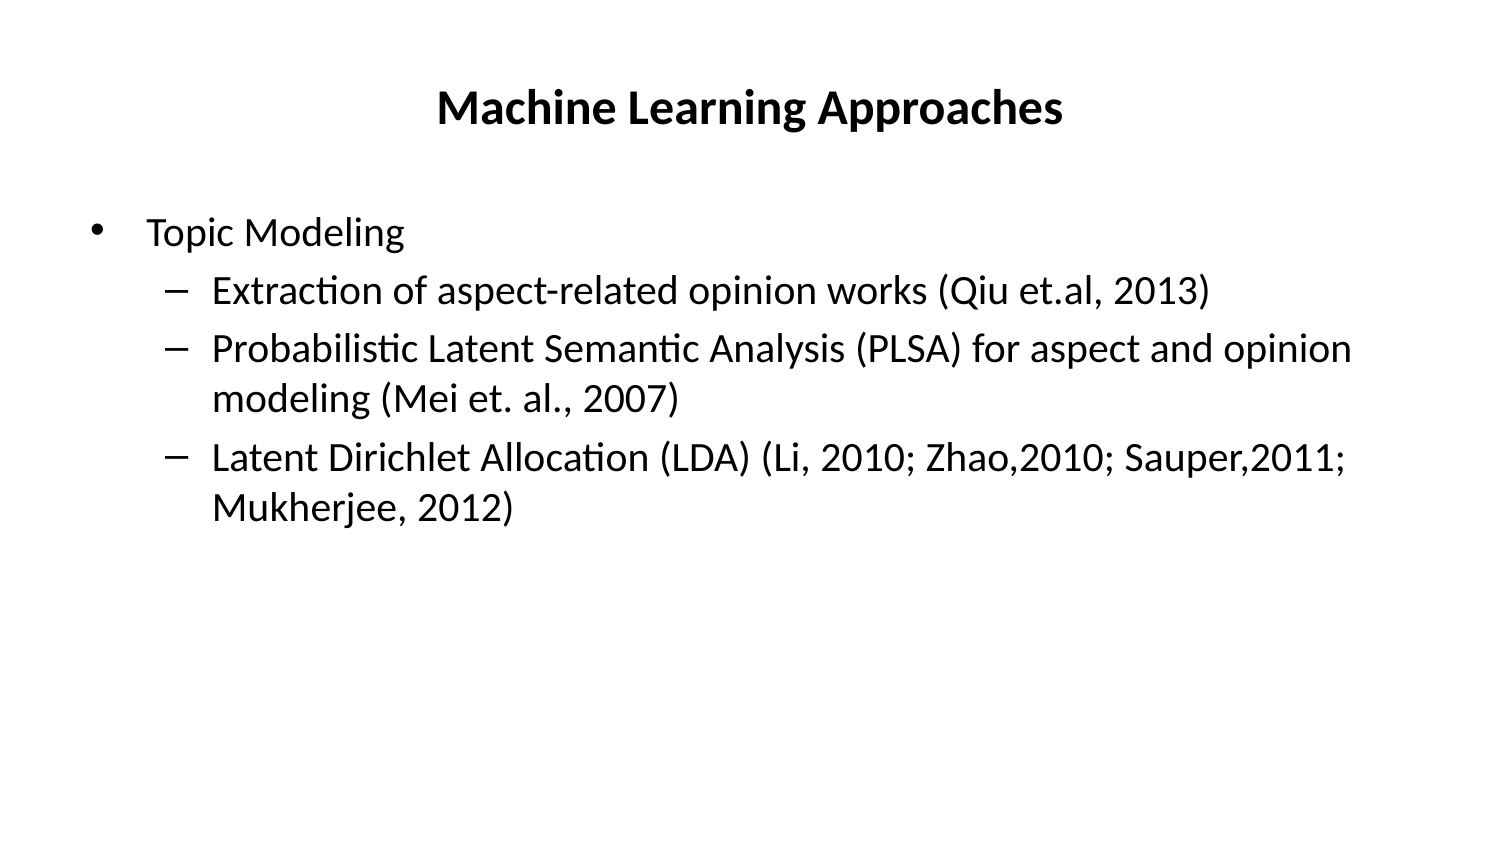

# Machine Learning Approaches
Topic Modeling
Extraction of aspect-related opinion works (Qiu et.al, 2013)
Probabilistic Latent Semantic Analysis (PLSA) for aspect and opinion modeling (Mei et. al., 2007)
Latent Dirichlet Allocation (LDA) (Li, 2010; Zhao,2010; Sauper,2011; Mukherjee, 2012)